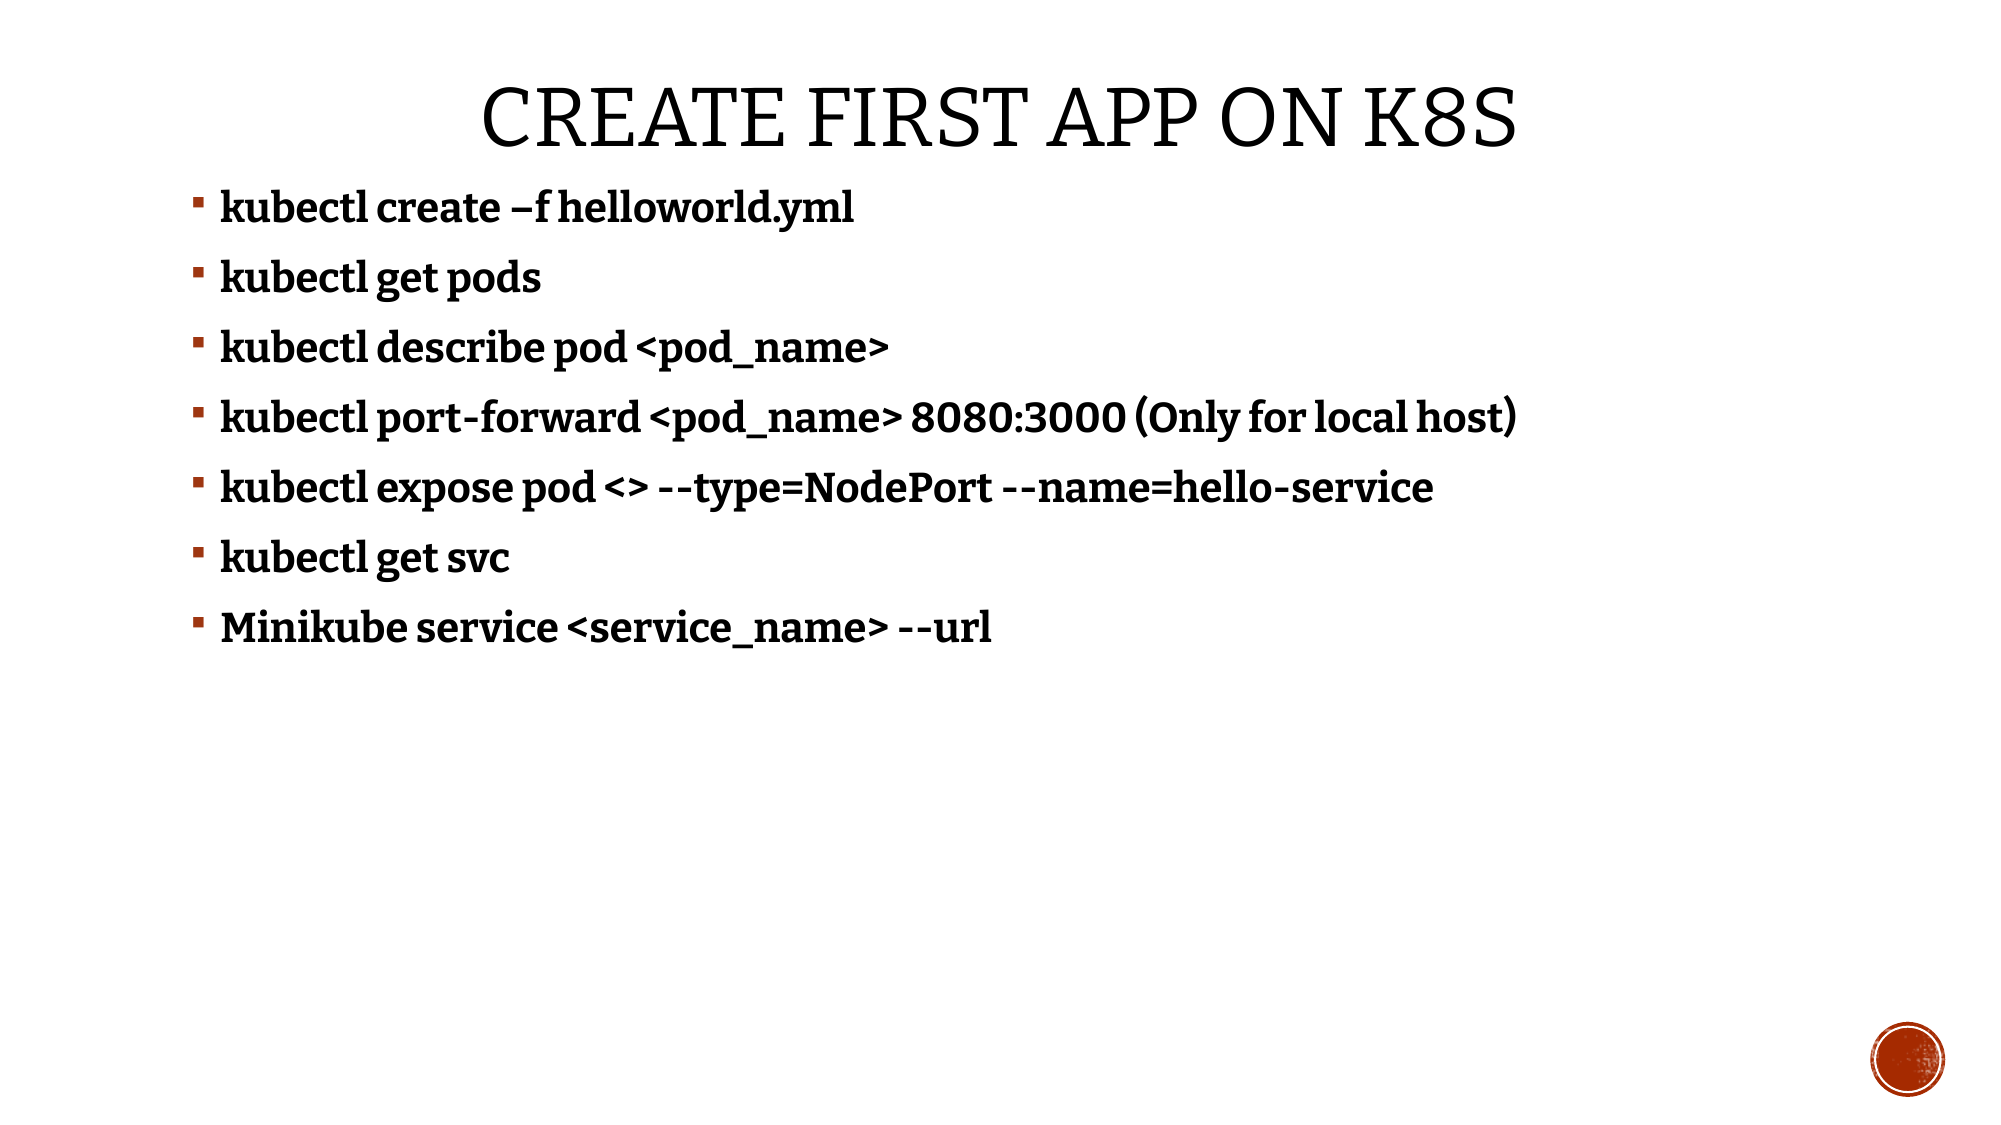

# Create first app on k8s
kubectl create –f helloworld.yml
kubectl get pods
kubectl describe pod <pod_name>
kubectl port-forward <pod_name> 8080:3000 (Only for local host)
kubectl expose pod <> --type=NodePort --name=hello-service
kubectl get svc
Minikube service <service_name> --url